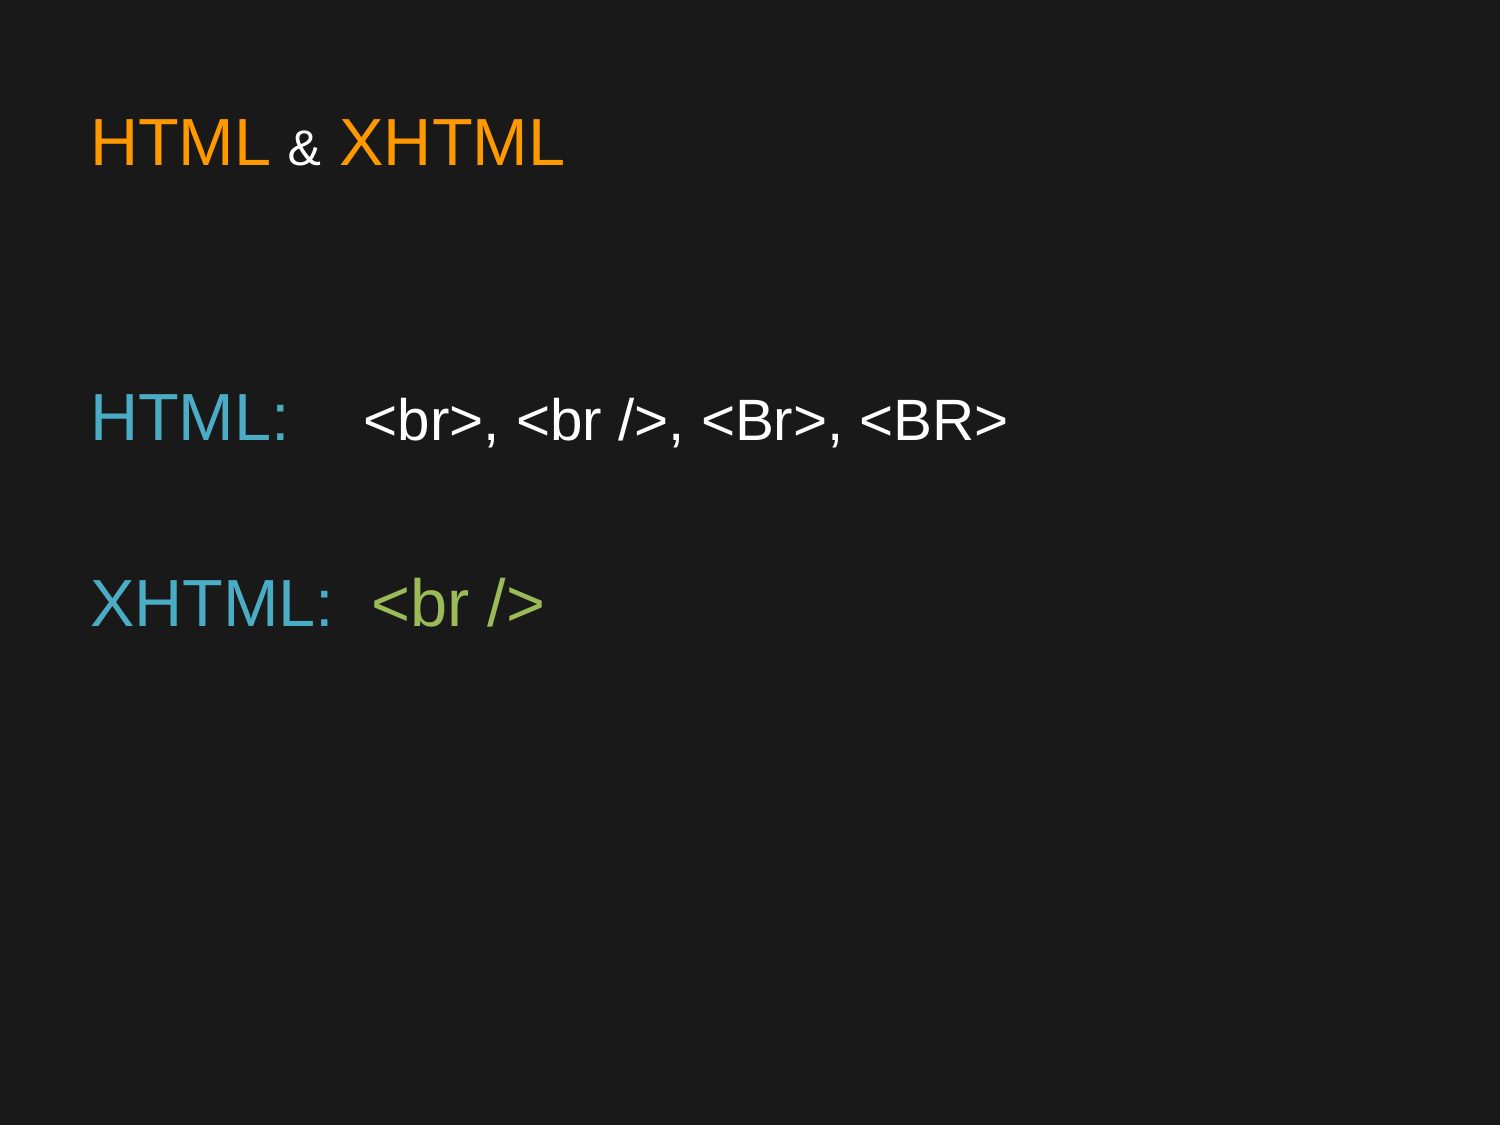

# HTML & XHTML

HTML:    <br>, <br />, <Br>, <BR>

XHTML:  <br />